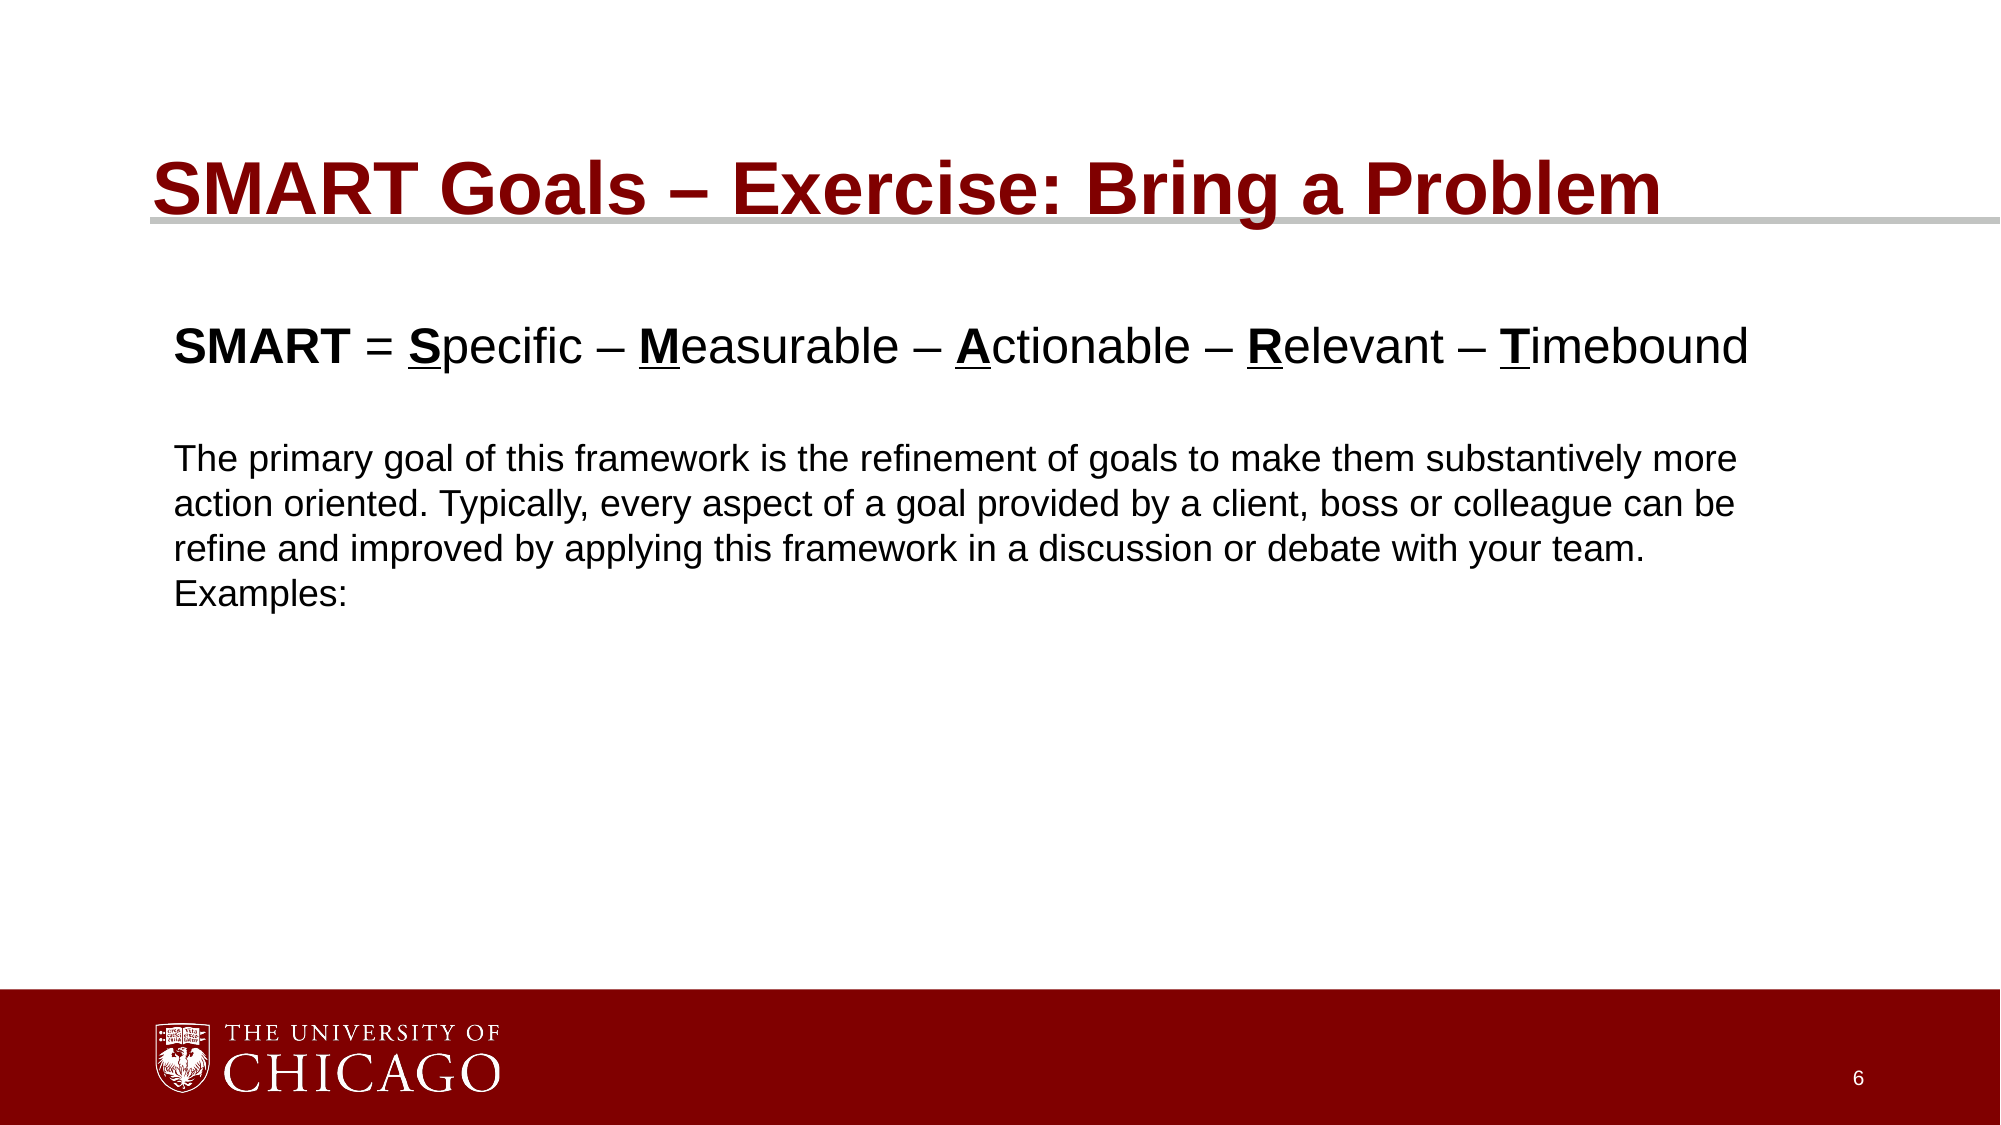

# SMART Goals – Exercise: Bring a Problem
SMART = Specific – Measurable – Actionable – Relevant – Timebound

The primary goal of this framework is the refinement of goals to make them substantively more action oriented. Typically, every aspect of a goal provided by a client, boss or colleague can be refine and improved by applying this framework in a discussion or debate with your team.
Examples:

6